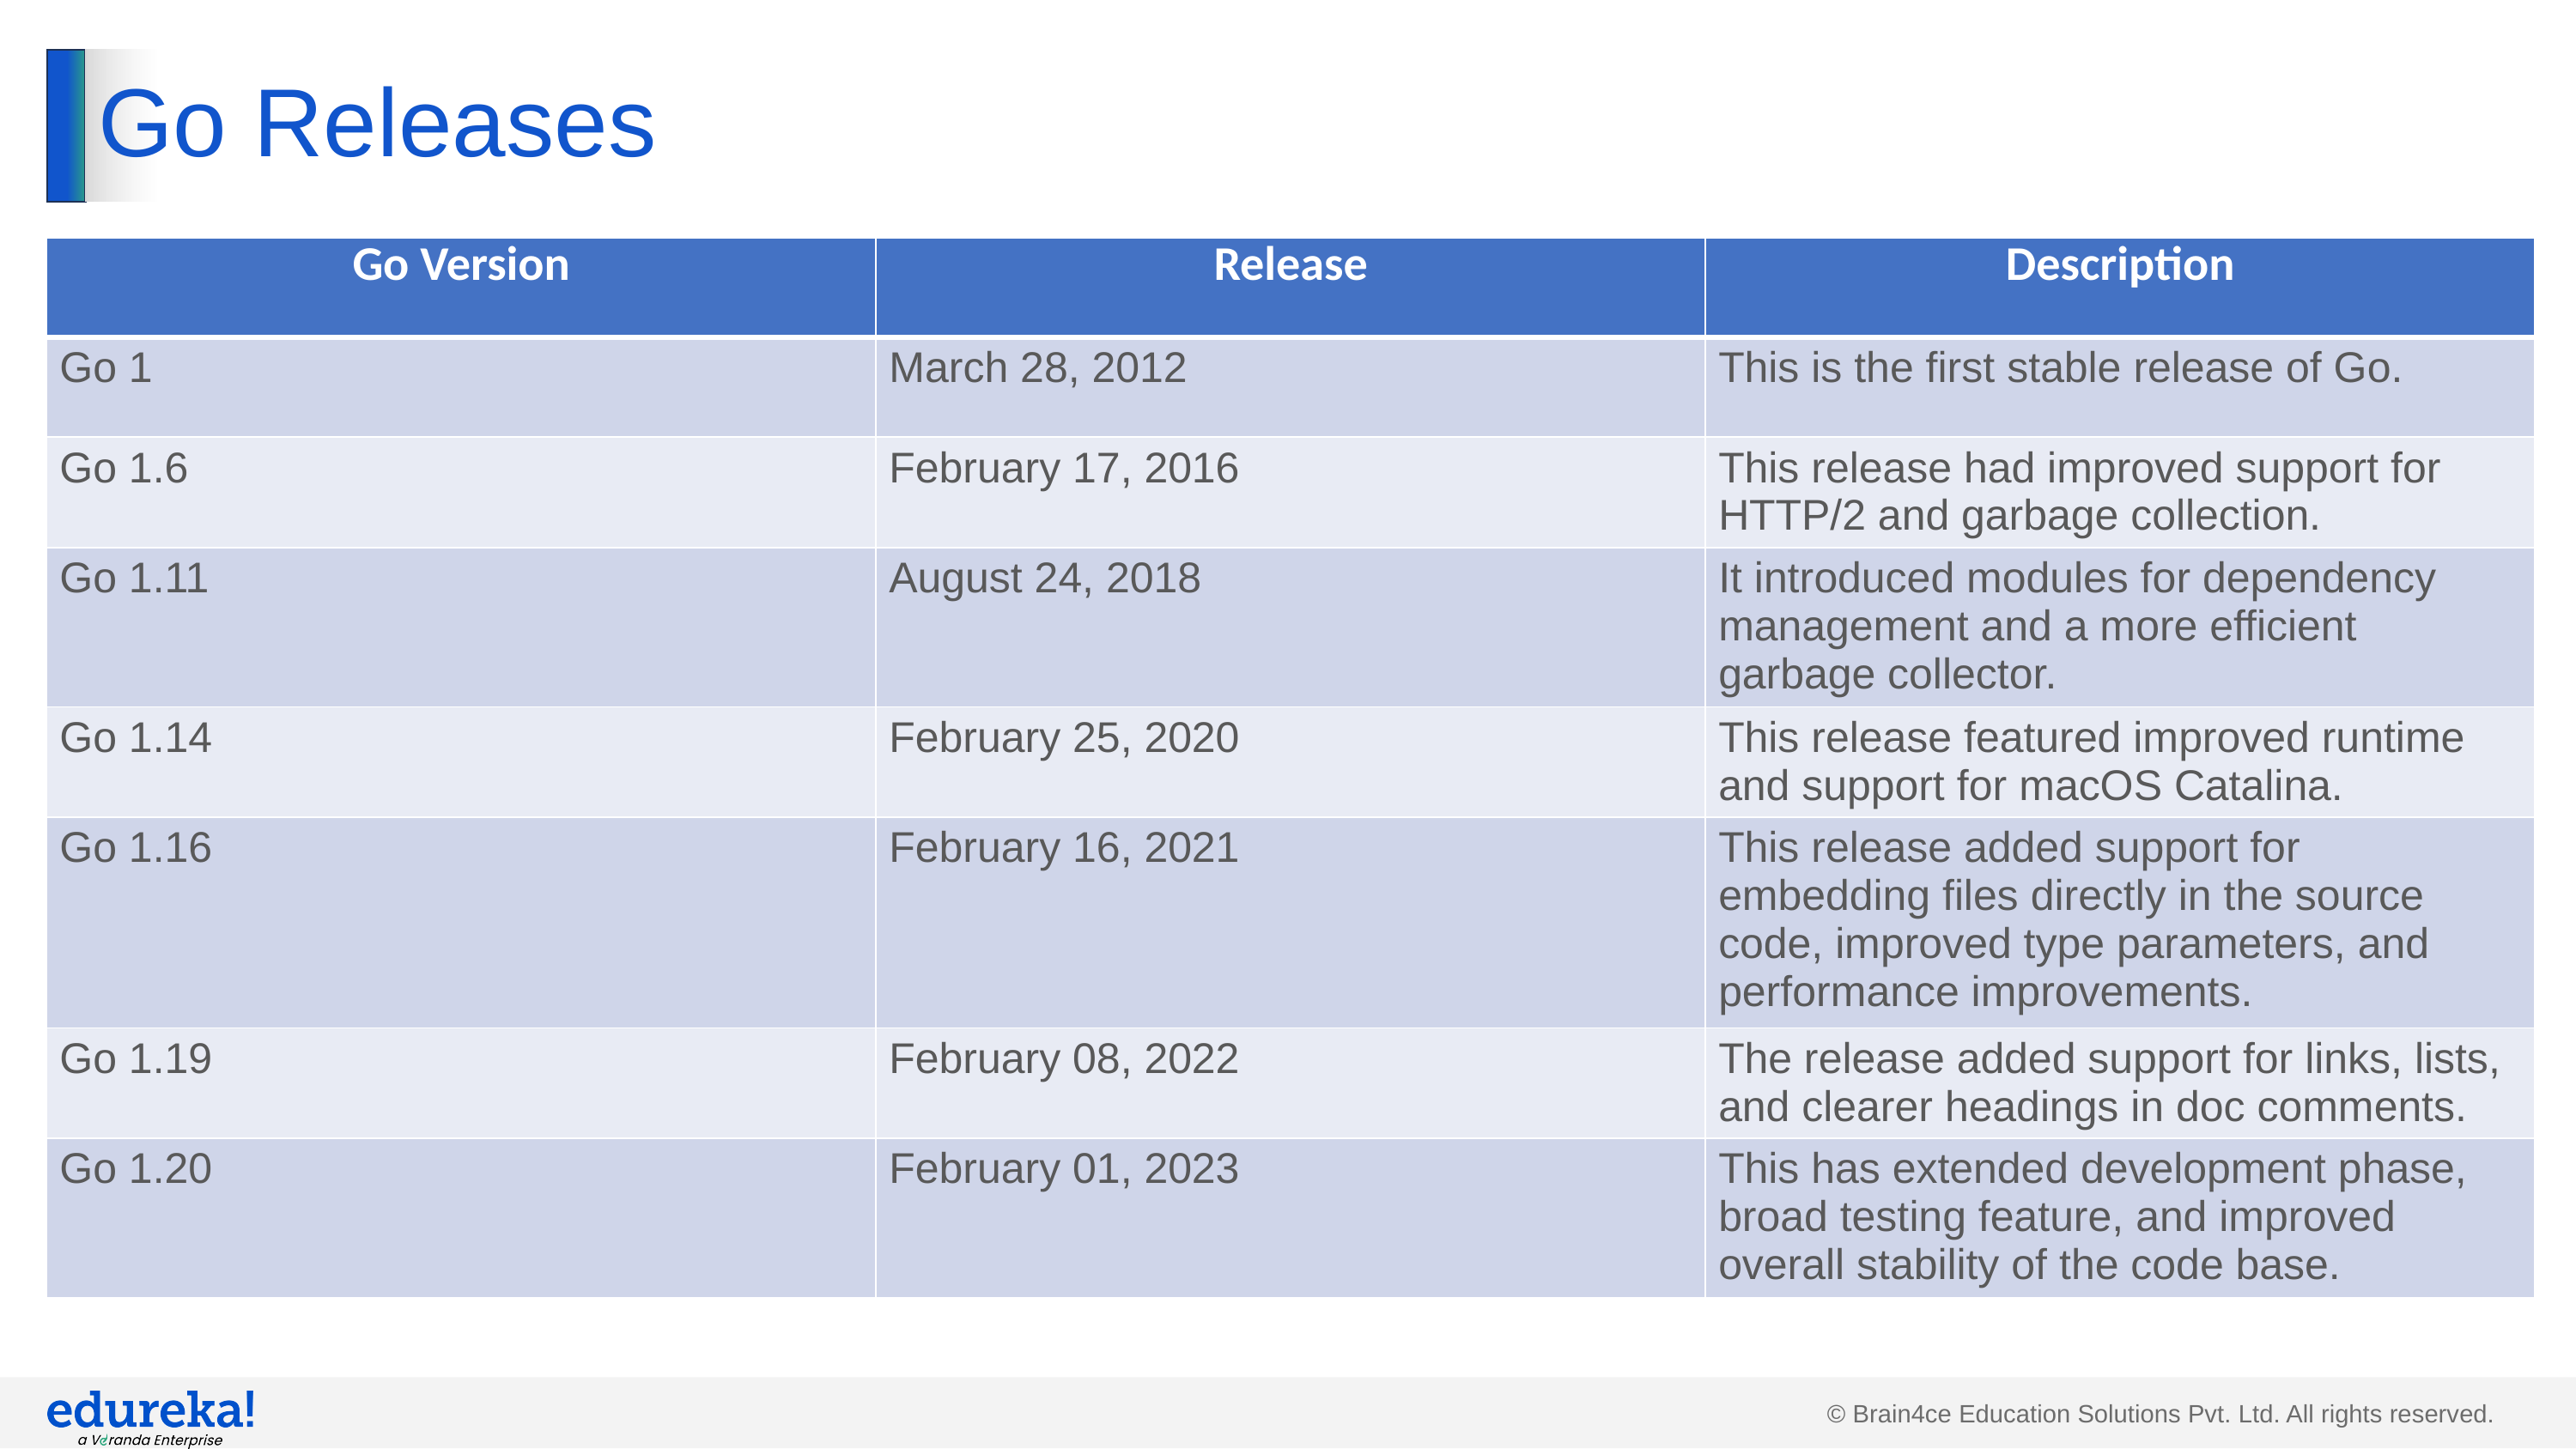

# Go Releases
| Go Version | Release | Description |
| --- | --- | --- |
| Go 1 | March 28, 2012 | This is the first stable release of Go. |
| Go 1.6 | February 17, 2016 | This release had improved support for HTTP/2 and garbage collection. |
| Go 1.11 | August 24, 2018 | It introduced modules for dependency management and a more efficient garbage collector. |
| Go 1.14 | February 25, 2020 | This release featured improved runtime and support for macOS Catalina. |
| Go 1.16 | February 16, 2021 | This release added support for embedding files directly in the source code, improved type parameters, and performance improvements. |
| Go 1.19 | February 08, 2022 | The release added support for links, lists, and clearer headings in doc comments. |
| Go 1.20 | February 01, 2023 | This has extended development phase, broad testing feature, and improved overall stability of the code base. |